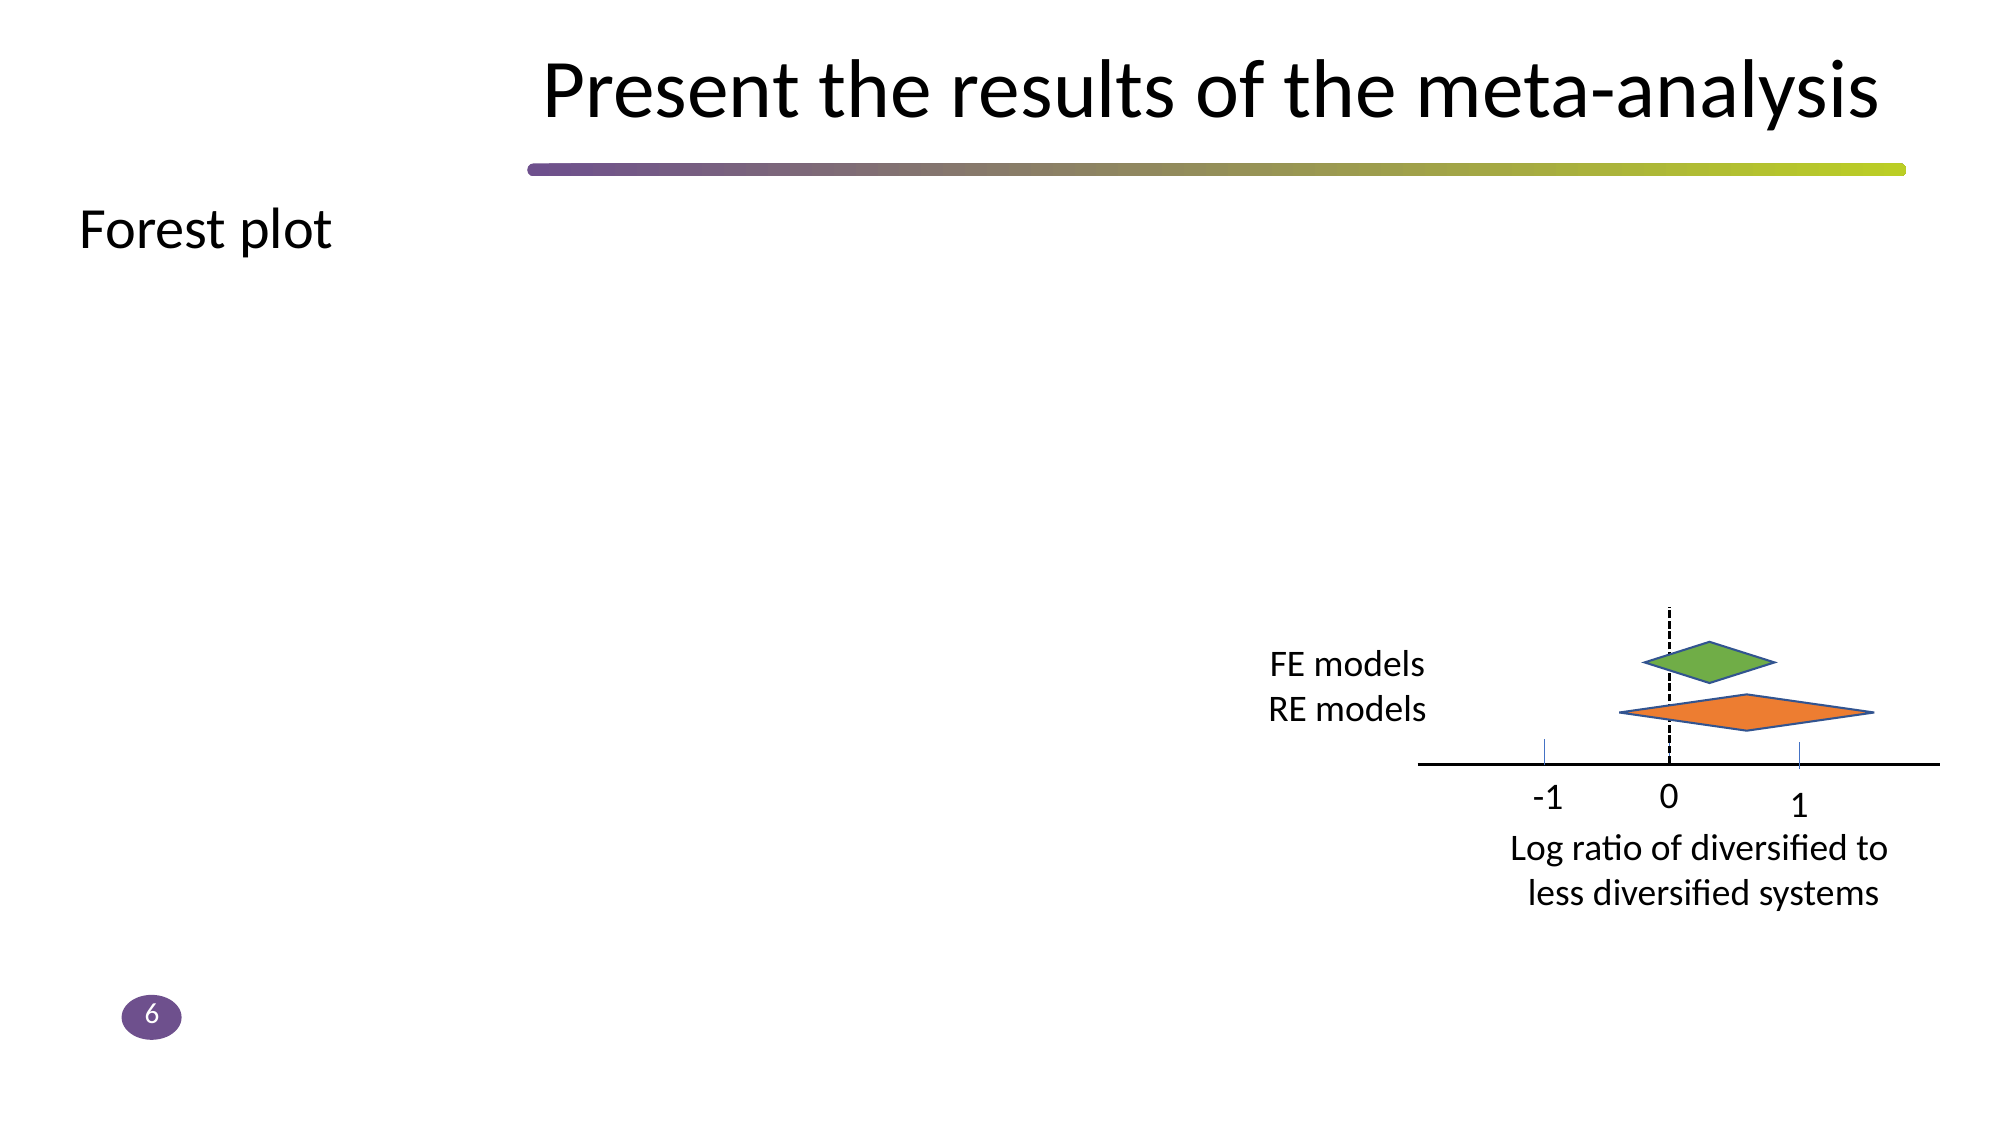

# Present the results of the meta-analysis
Forest plot
FE models

RE models

0
-1
1
Log ratio of diversified to
 less diversified systems
6